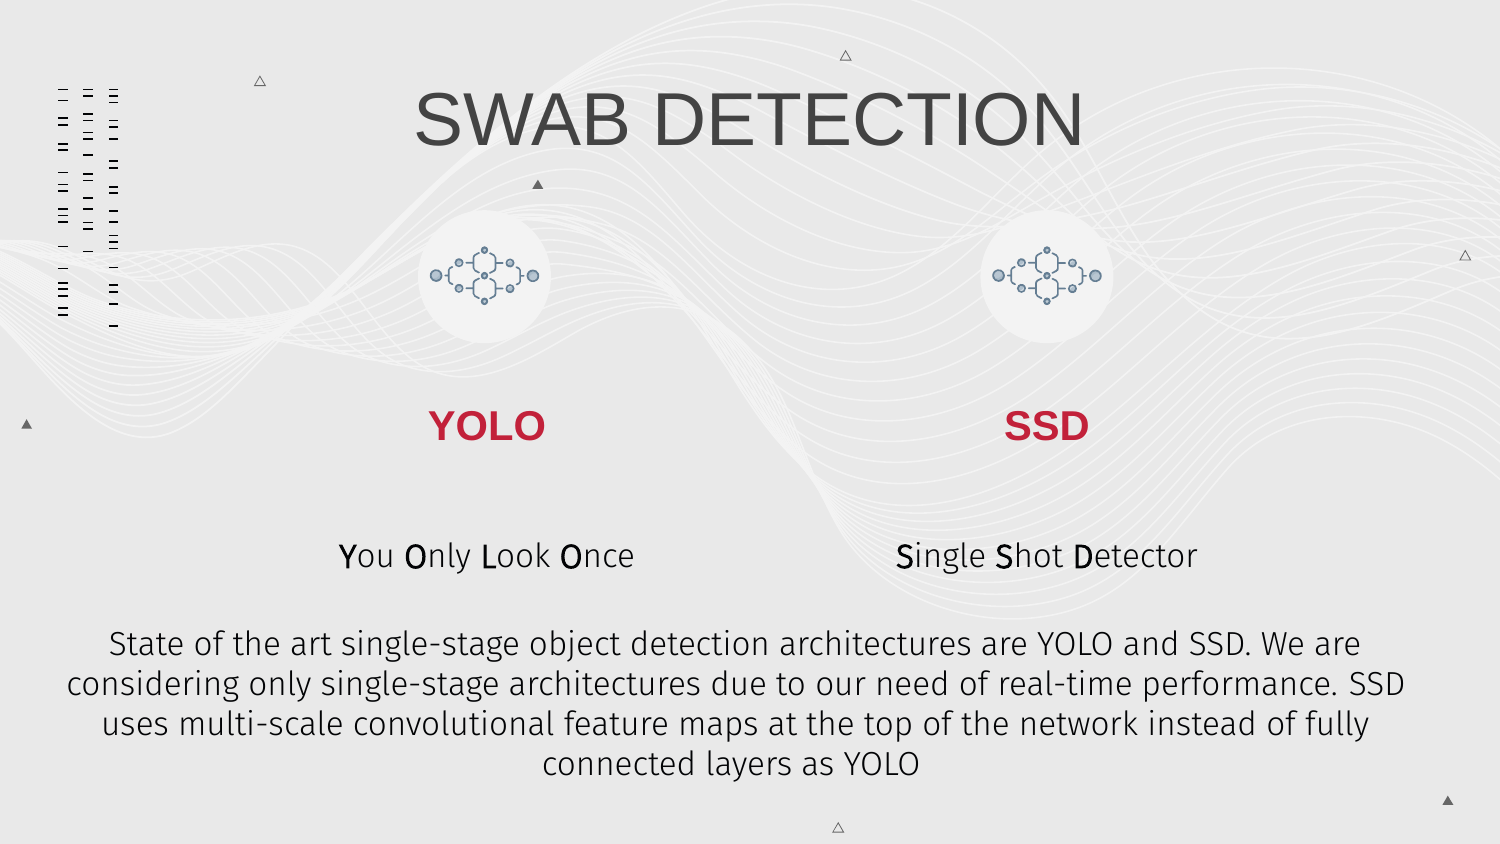

# SWAB DETECTION

YOLO
SSD
You Only Look Once
Single Shot Detector
State of the art single-stage object detection architectures are YOLO and SSD. We are considering only single-stage architectures due to our need of real-time performance. SSD uses multi-scale convolutional feature maps at the top of the network instead of fully connected layers as YOLO